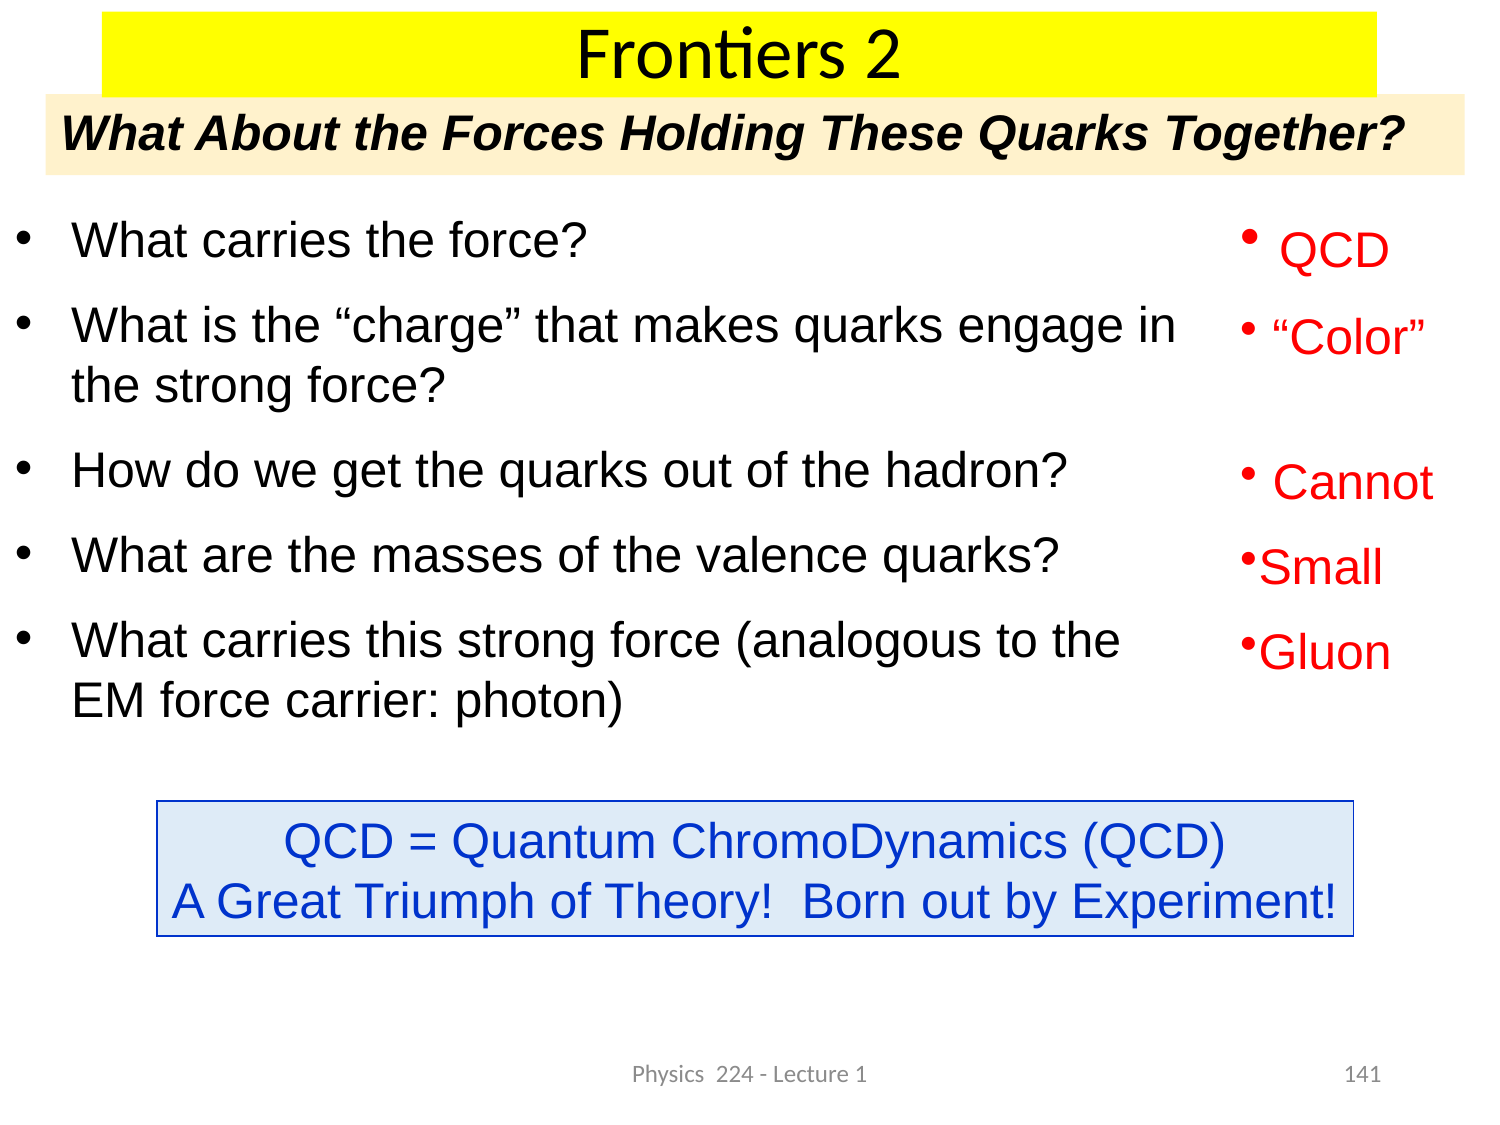

Frontiers 2
# What About the Forces Holding These Quarks Together?
What carries the force?
What is the “charge” that makes quarks engage in the strong force?
How do we get the quarks out of the hadron?
What are the masses of the valence quarks?
What carries this strong force (analogous to the EM force carrier: photon)
 QCD
 “Color”
 Cannot
Small
Gluon
QCD = Quantum ChromoDynamics (QCD)
A Great Triumph of Theory!  Born out by Experiment!
Physics  224 - Lecture 1
141